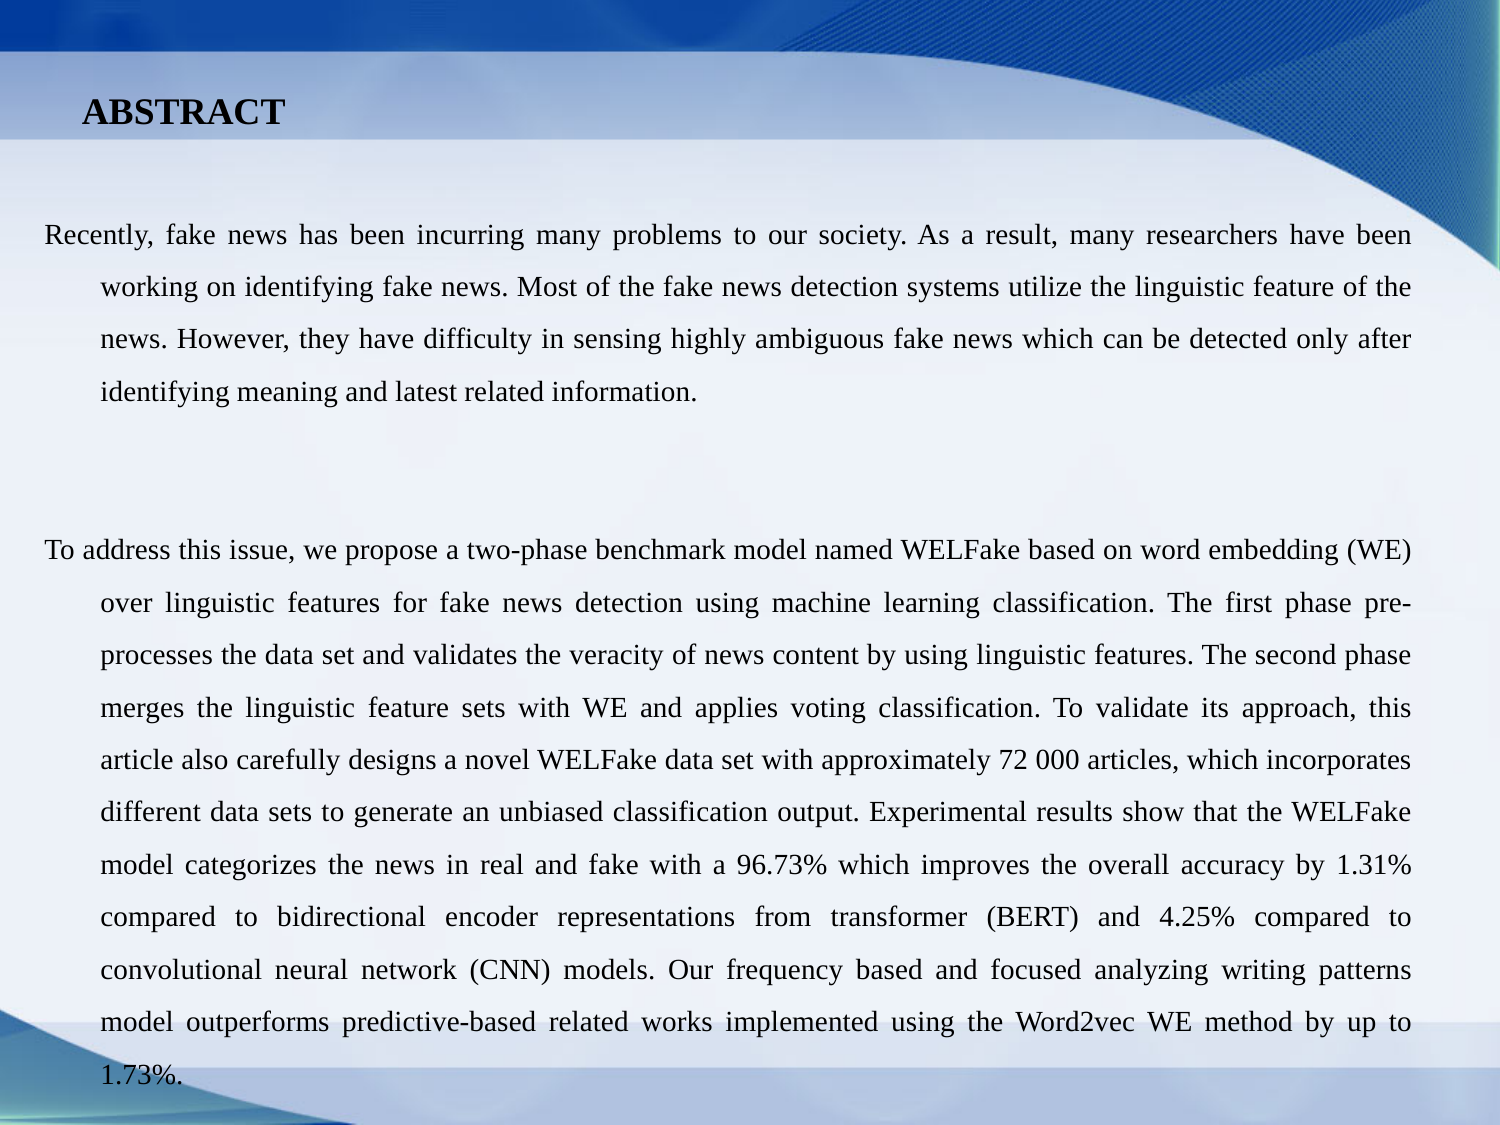

ABSTRACT

Recently, fake news has been incurring many problems to our society. As a result, many researchers have been working on identifying fake news. Most of the fake news detection systems utilize the linguistic feature of the news. However, they have difficulty in sensing highly ambiguous fake news which can be detected only after identifying meaning and latest related information.

To address this issue, we propose a two-phase benchmark model named WELFake based on word embedding (WE) over linguistic features for fake news detection using machine learning classification. The first phase pre-processes the data set and validates the veracity of news content by using linguistic features. The second phase merges the linguistic feature sets with WE and applies voting classification. To validate its approach, this article also carefully designs a novel WELFake data set with approximately 72 000 articles, which incorporates different data sets to generate an unbiased classification output. Experimental results show that the WELFake model categorizes the news in real and fake with a 96.73% which improves the overall accuracy by 1.31% compared to bidirectional encoder representations from transformer (BERT) and 4.25% compared to convolutional neural network (CNN) models. Our frequency based and focused analyzing writing patterns model outperforms predictive-based related works implemented using the Word2vec WE method by up to 1.73%.